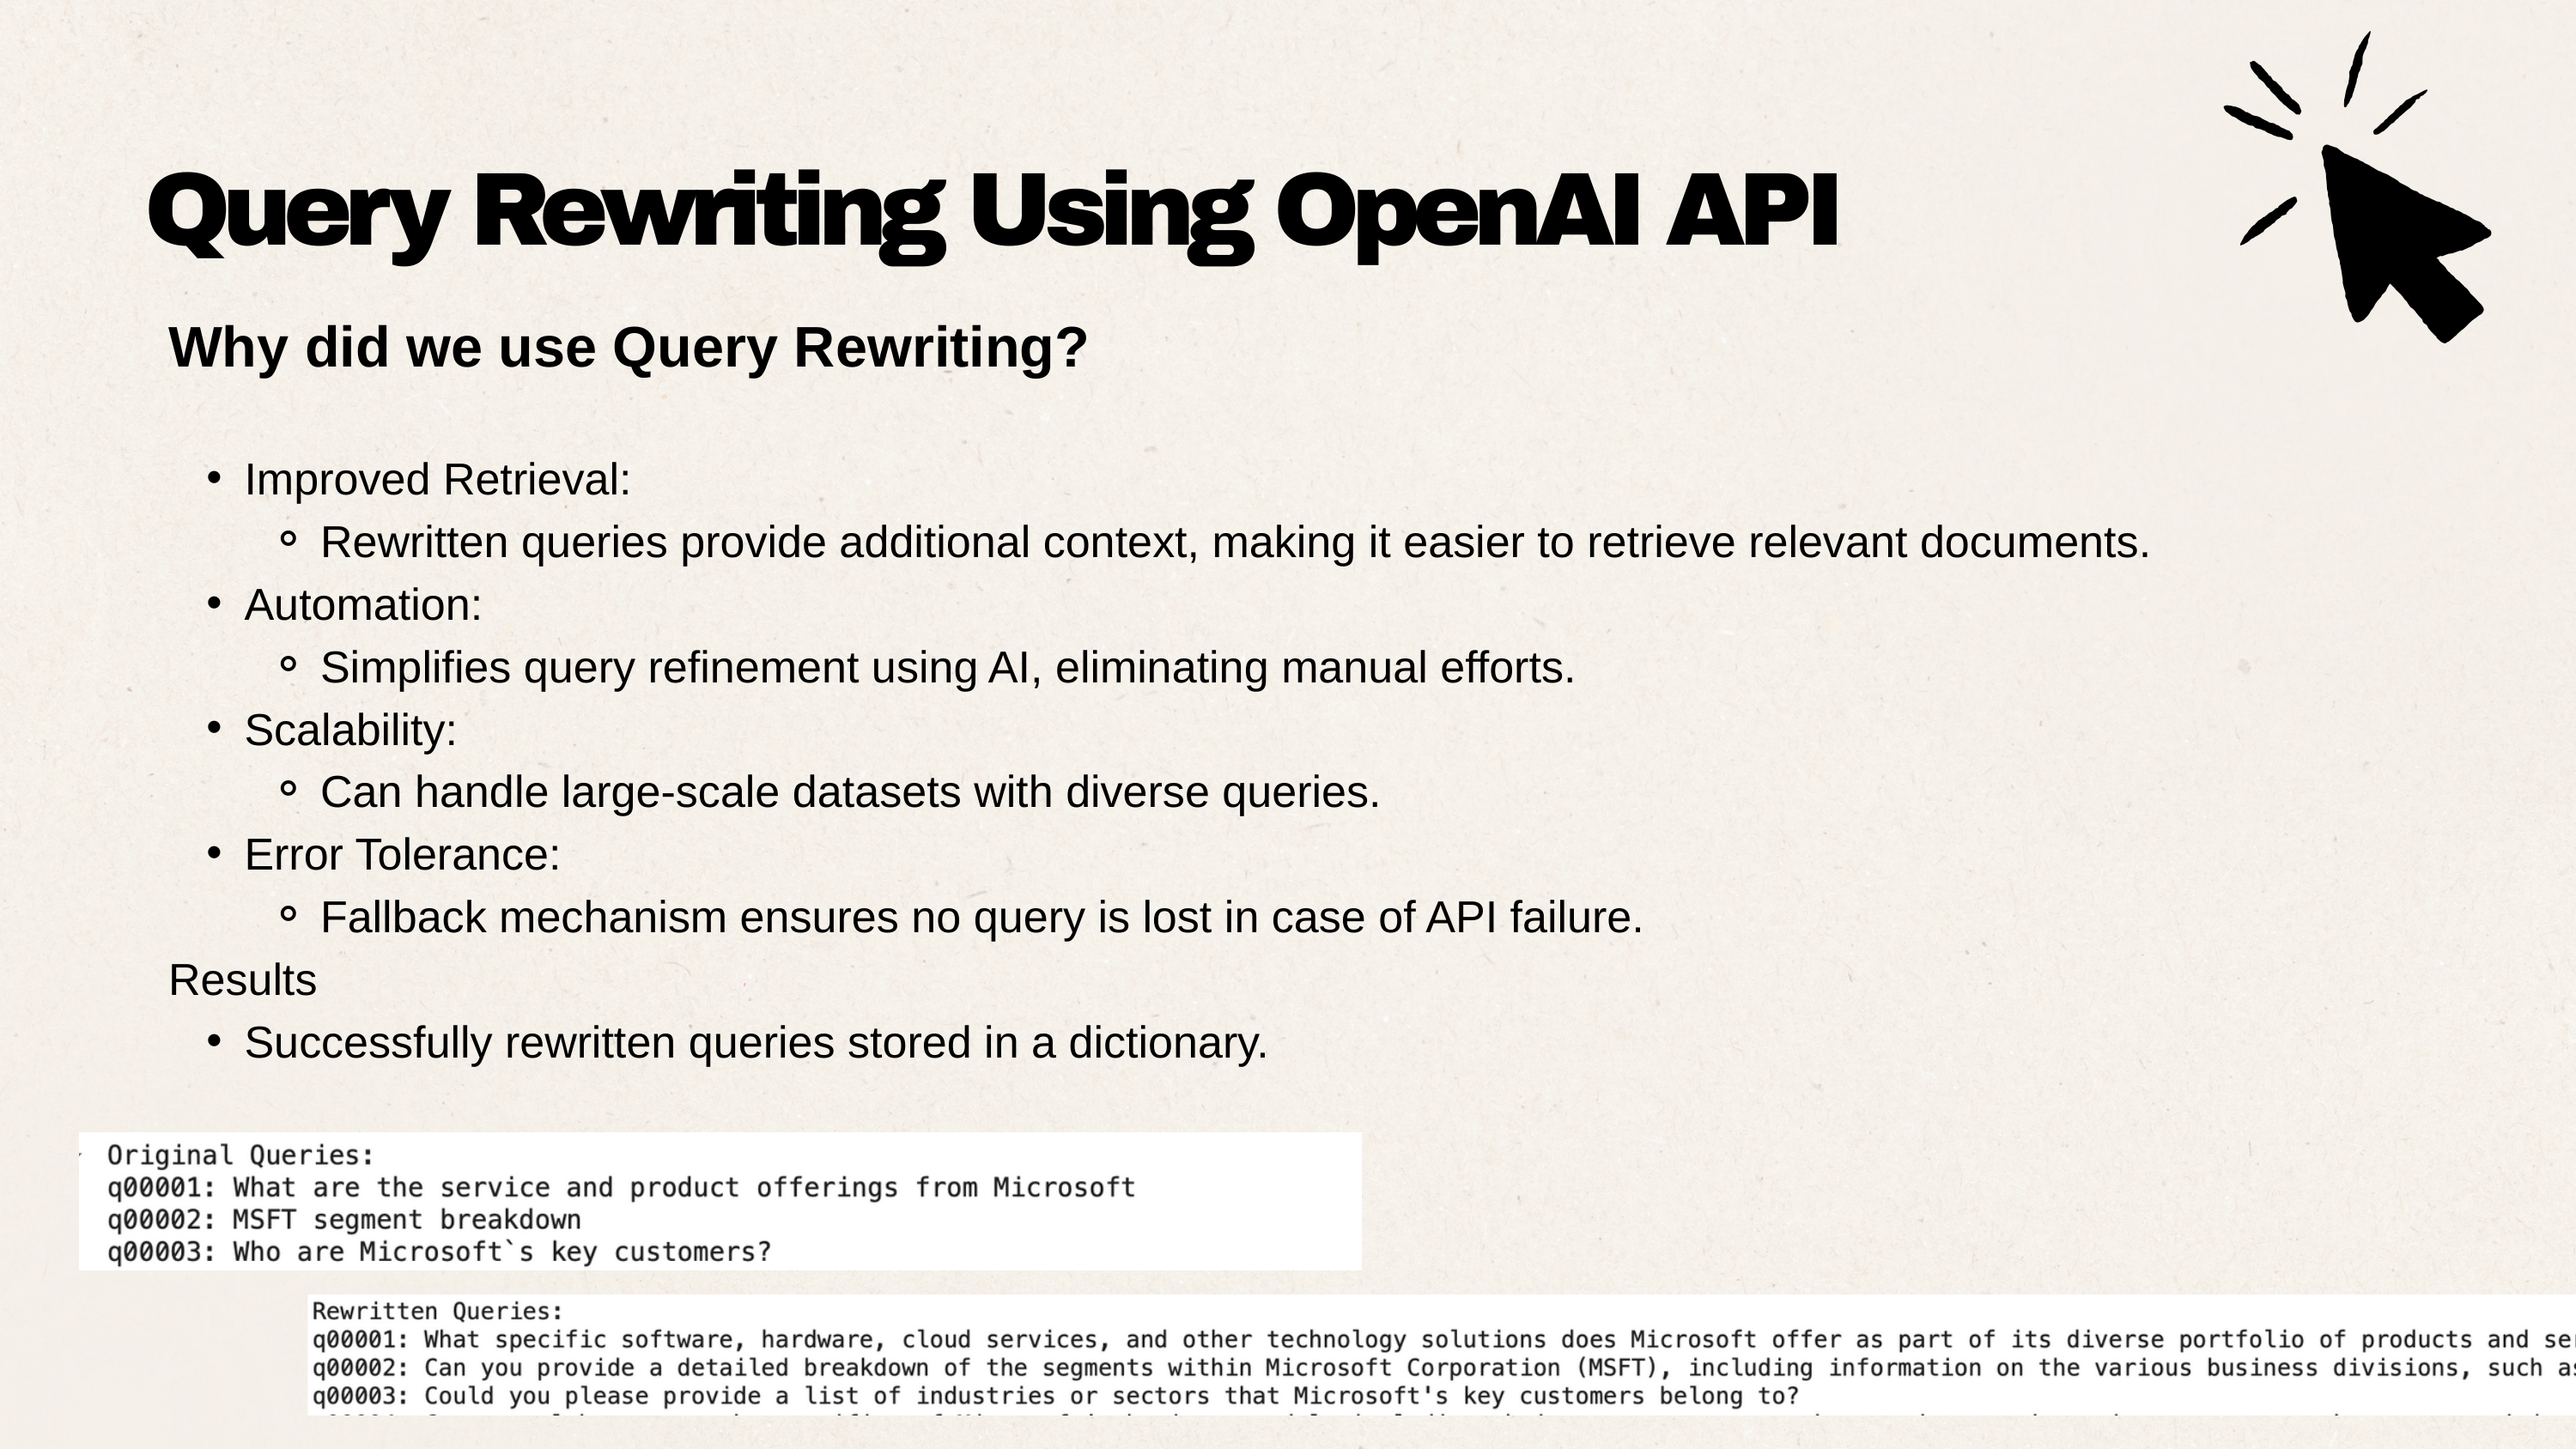

Query Rewriting Using OpenAI API
Why did we use Query Rewriting?

Improved Retrieval:
Rewritten queries provide additional context, making it easier to retrieve relevant documents.
Automation:
Simplifies query refinement using AI, eliminating manual efforts.
Scalability:
Can handle large-scale datasets with diverse queries.
Error Tolerance:
Fallback mechanism ensures no query is lost in case of API failure.
Results
Successfully rewritten queries stored in a dictionary.